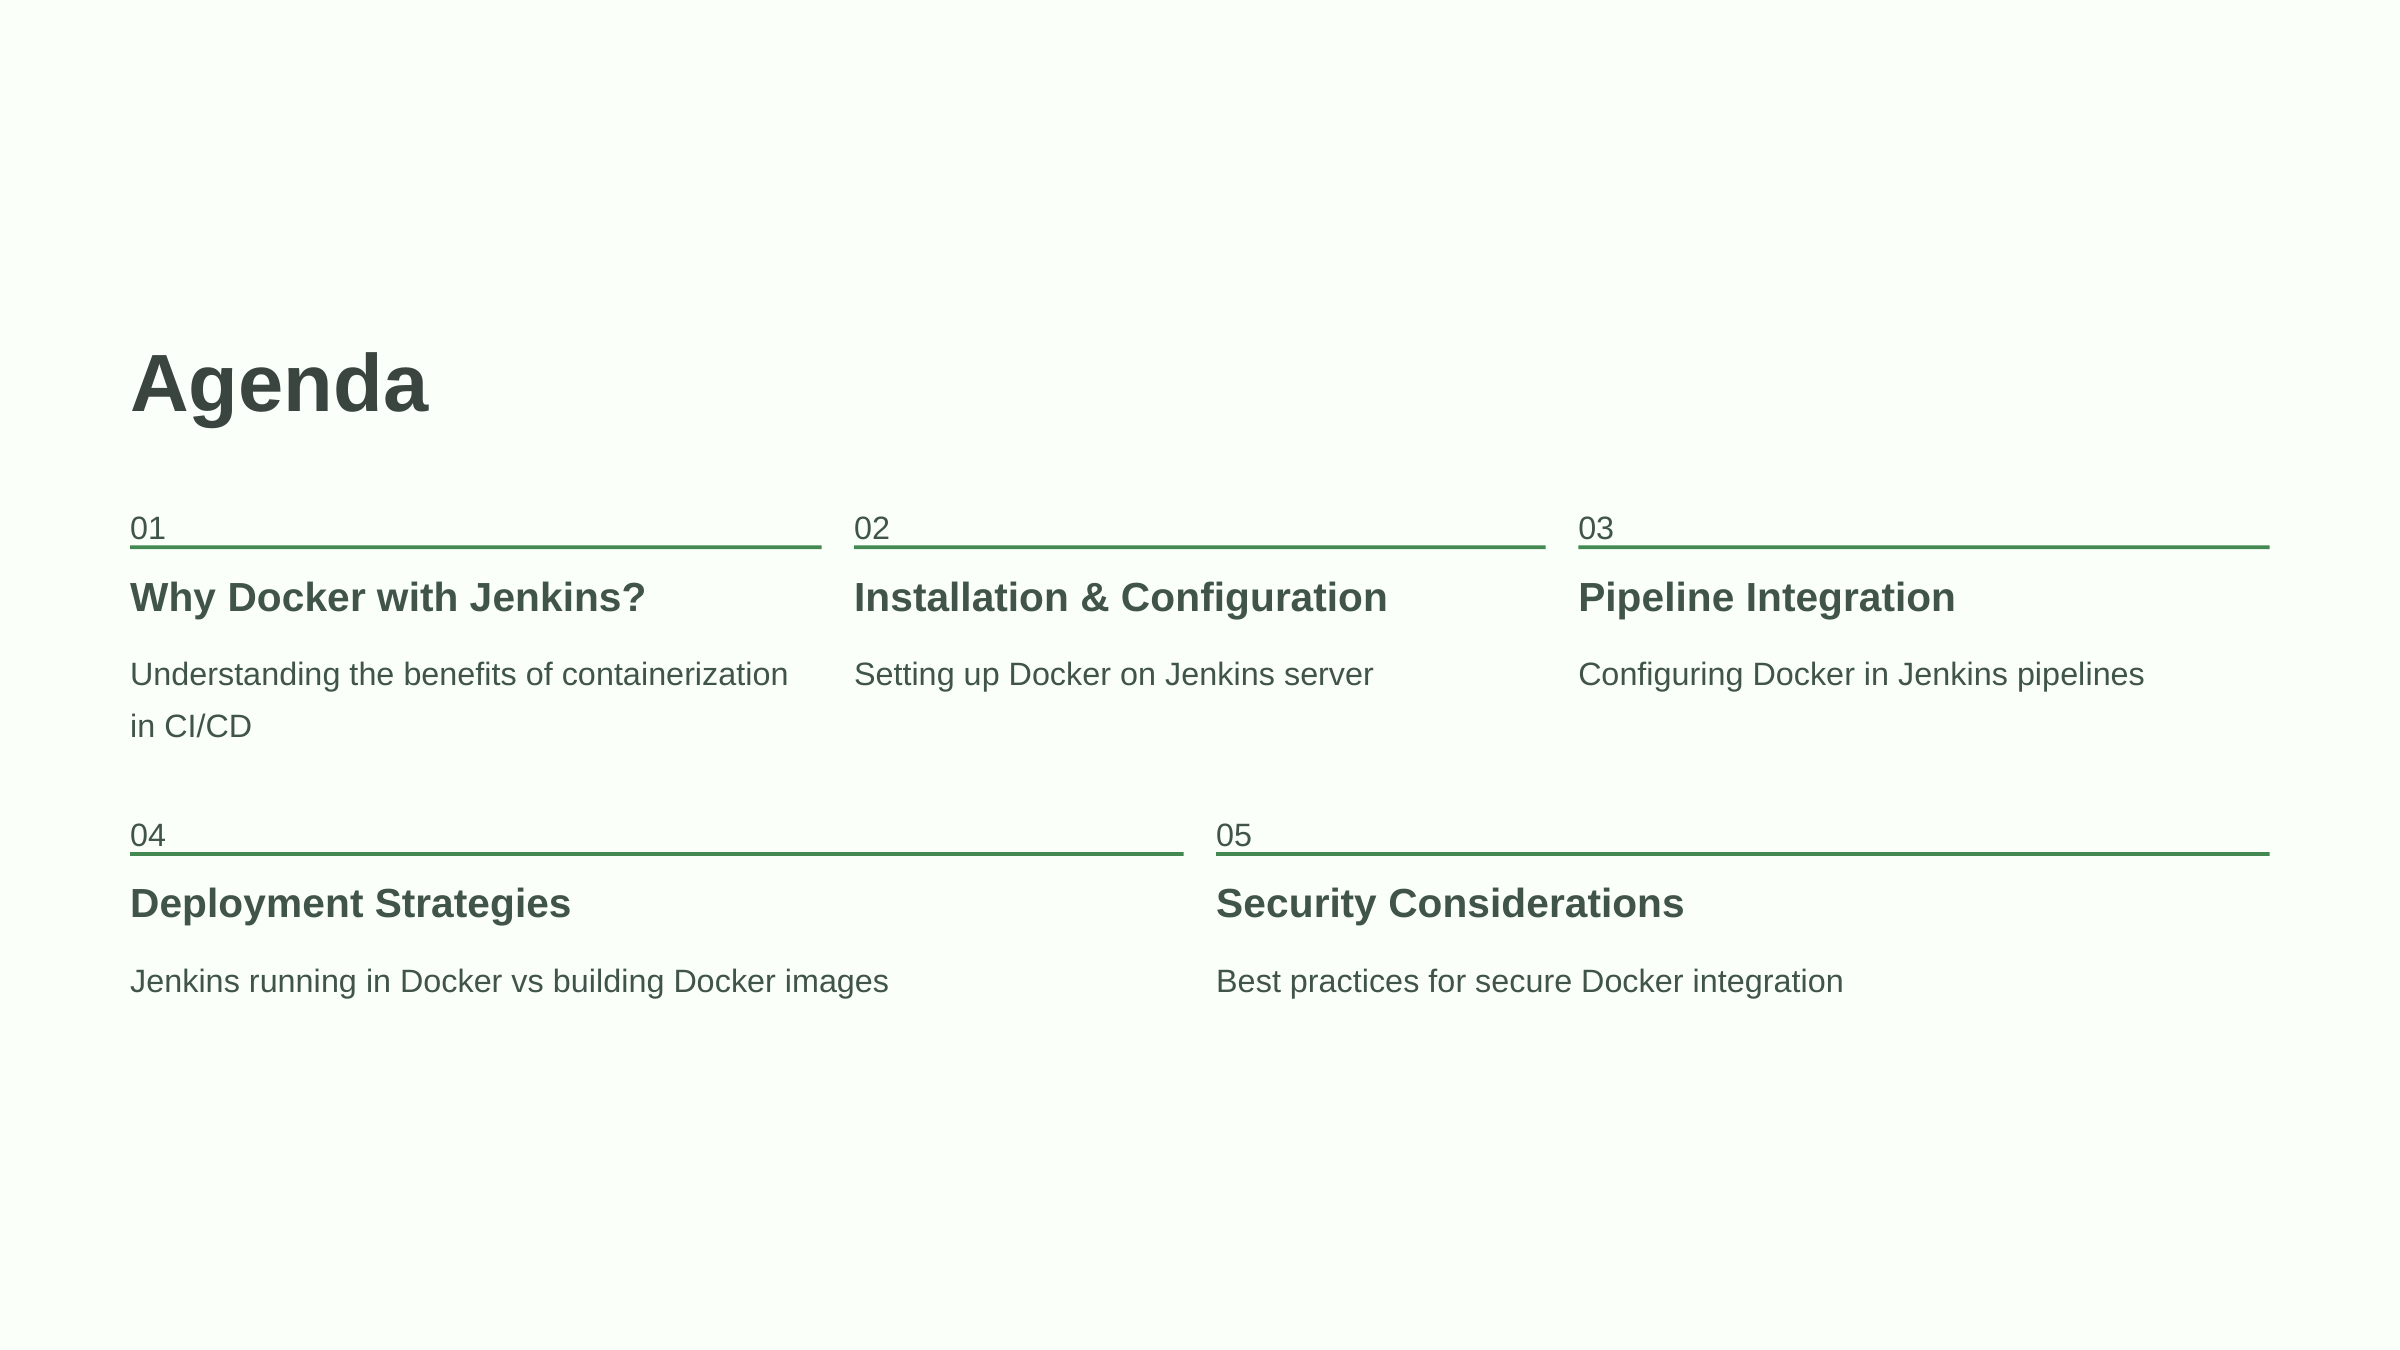

Agenda
01
02
03

Why Docker with Jenkins?
Installation & Configuration
Pipeline Integration
Understanding the benefits of containerization in CI/CD
Setting up Docker on Jenkins server
Configuring Docker in Jenkins pipelines
04
05

Deployment Strategies
Security Considerations
Jenkins running in Docker vs building Docker images
Best practices for secure Docker integration